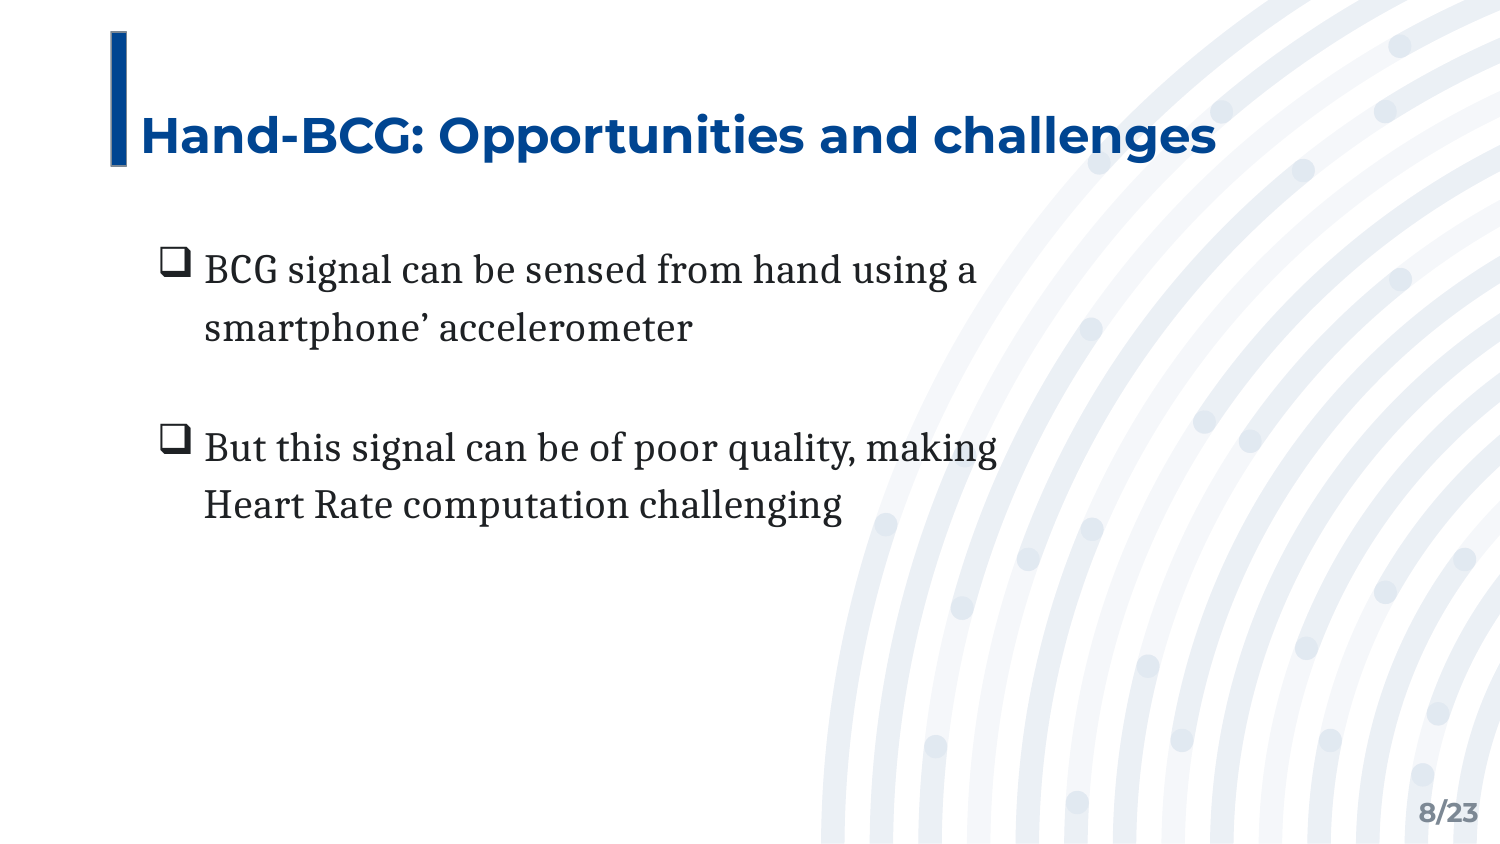

# Hand-BCG: Opportunities and challenges
BCG signal can be sensed from hand using a smartphone’ accelerometer
But this signal can be of poor quality, making Heart Rate computation challenging
8/23